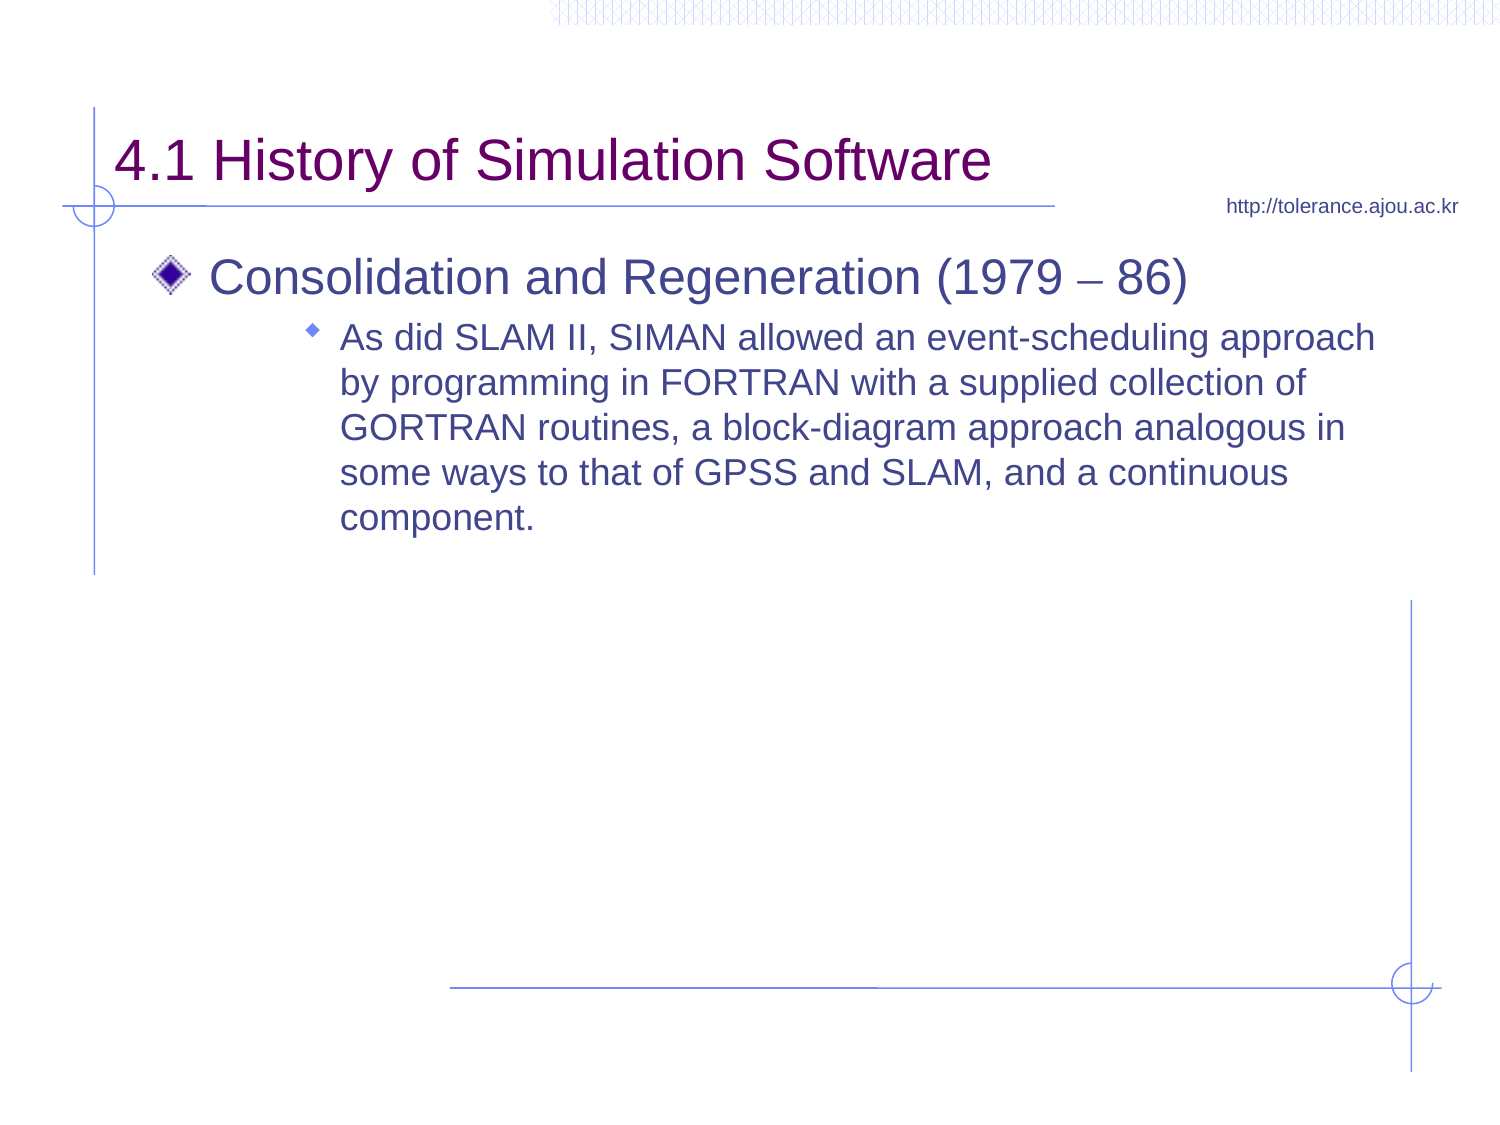

# 4.1 History of Simulation Software
Consolidation and Regeneration (1979 – 86)
As did SLAM II, SIMAN allowed an event-scheduling approach by programming in FORTRAN with a supplied collection of GORTRAN routines, a block-diagram approach analogous in some ways to that of GPSS and SLAM, and a continuous component.